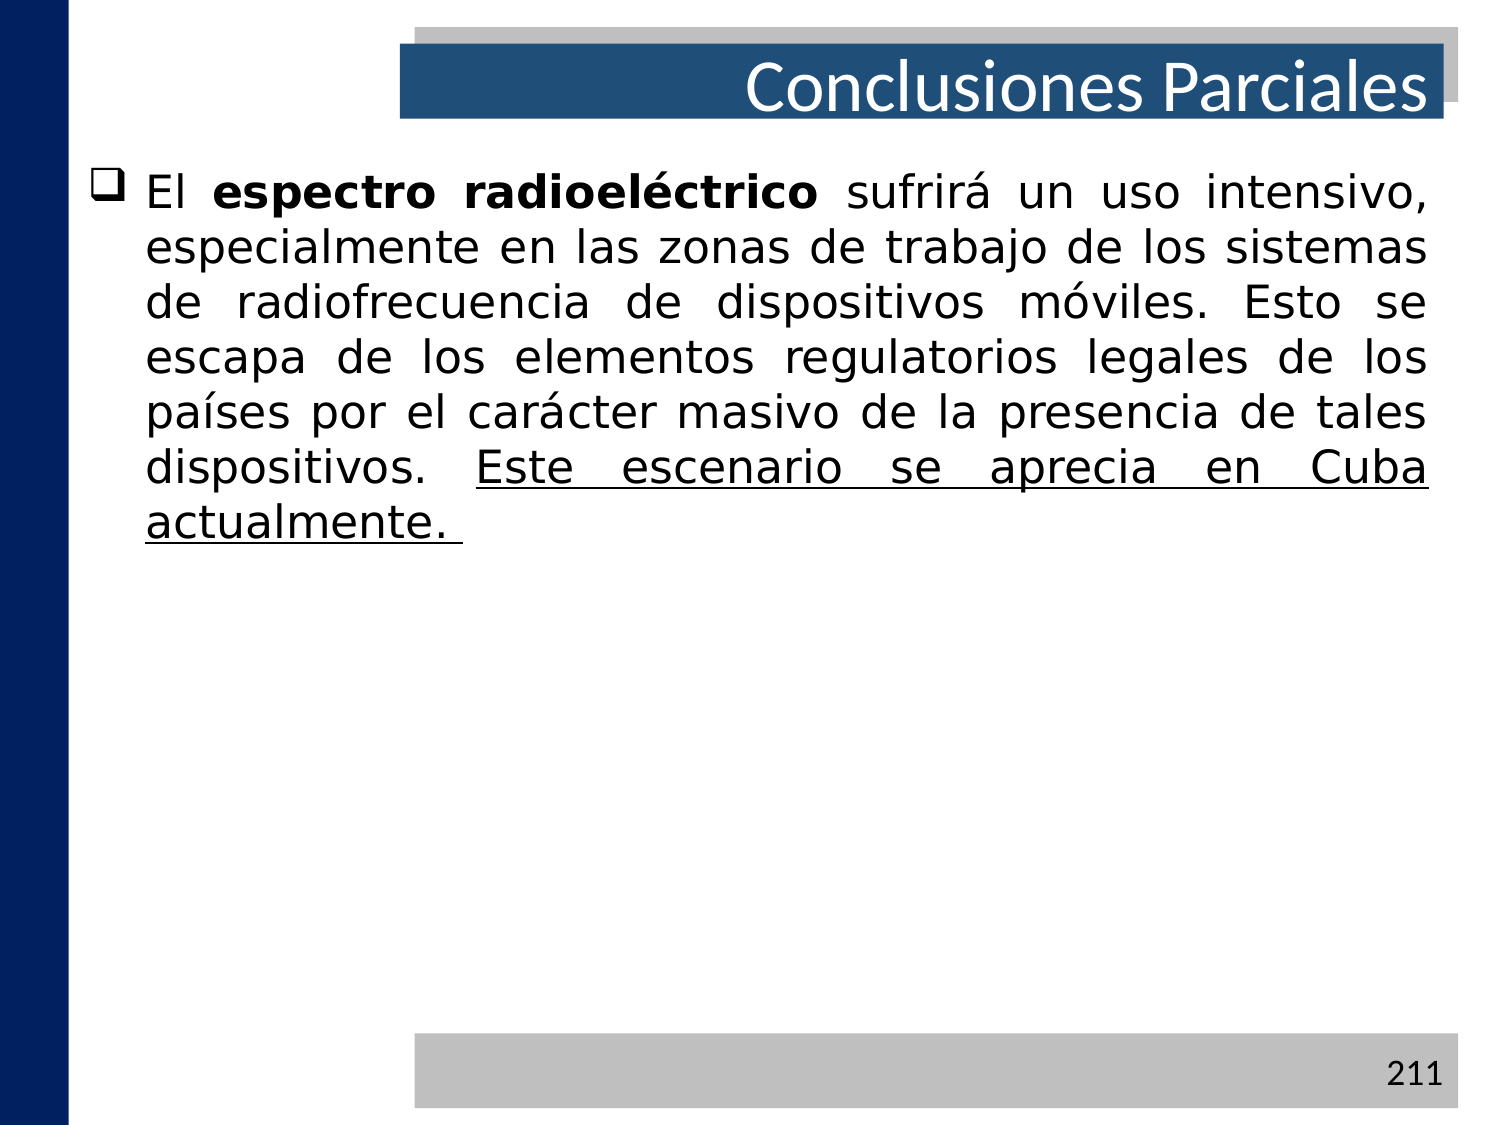

Conclusiones Parciales
El espectro radioeléctrico sufrirá un uso intensivo, especialmente en las zonas de trabajo de los sistemas de radiofrecuencia de dispositivos móviles. Esto se escapa de los elementos regulatorios legales de los países por el carácter masivo de la presencia de tales dispositivos. Este escenario se aprecia en Cuba actualmente.
211